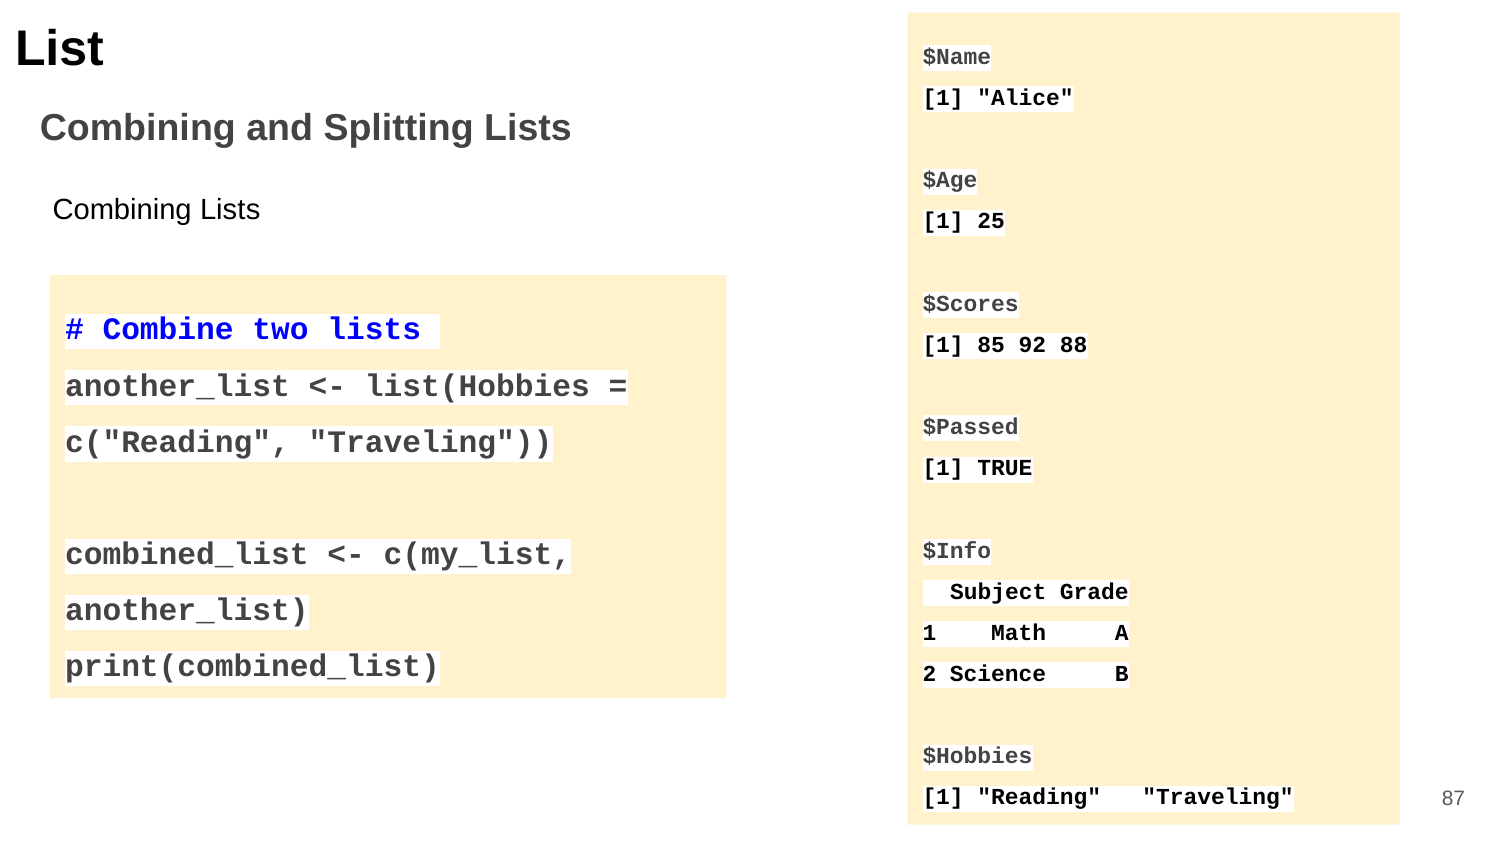

List
$Name
[1] "Alice"

$Age
[1] 25

$Scores
[1] 85 92 88

$Passed
[1] TRUE

$Info
  Subject Grade
1    Math     A
2 Science     B

$Hobbies
[1] "Reading"   "Traveling"
Combining and Splitting Lists
Combining Lists
# Combine two lists
another_list <- list(Hobbies = c("Reading", "Traveling"))

combined_list <- c(my_list, another_list)
print(combined_list)
87